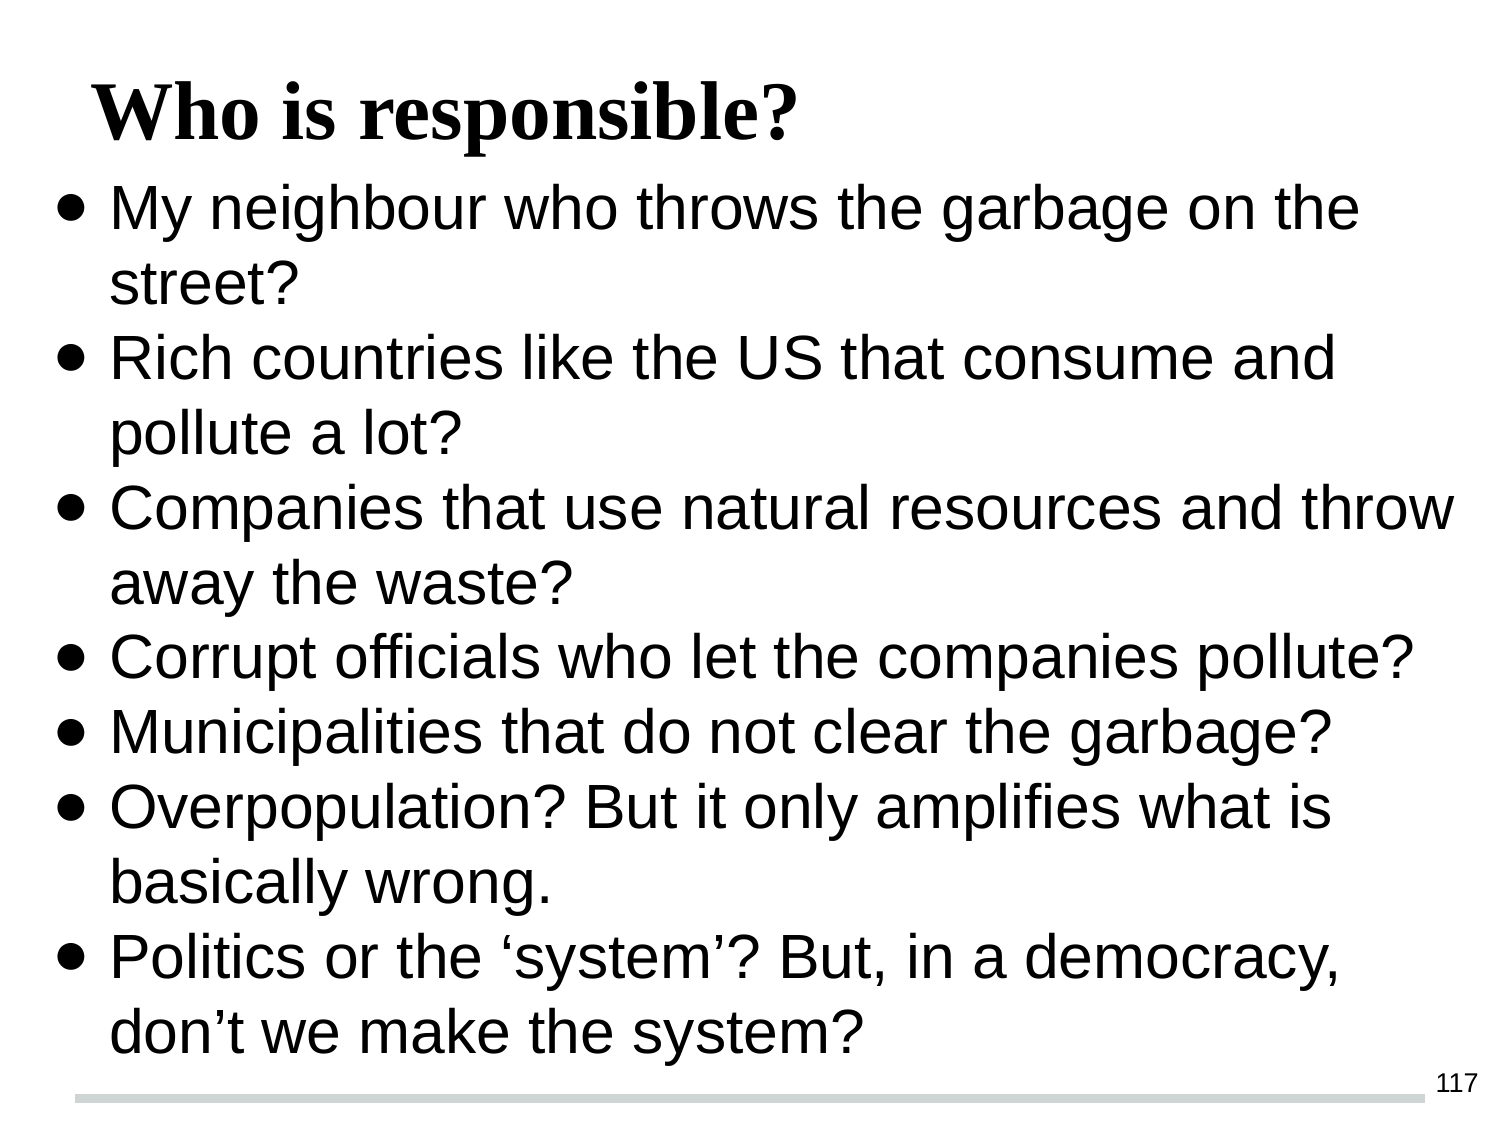

# Who is responsible?
My neighbour who throws the garbage on the street?
Rich countries like the US that consume and pollute a lot?
Companies that use natural resources and throw away the waste?
Corrupt officials who let the companies pollute?
Municipalities that do not clear the garbage?
Overpopulation? But it only amplifies what is basically wrong.
Politics or the ‘system’? But, in a democracy, don’t we make the system?

117